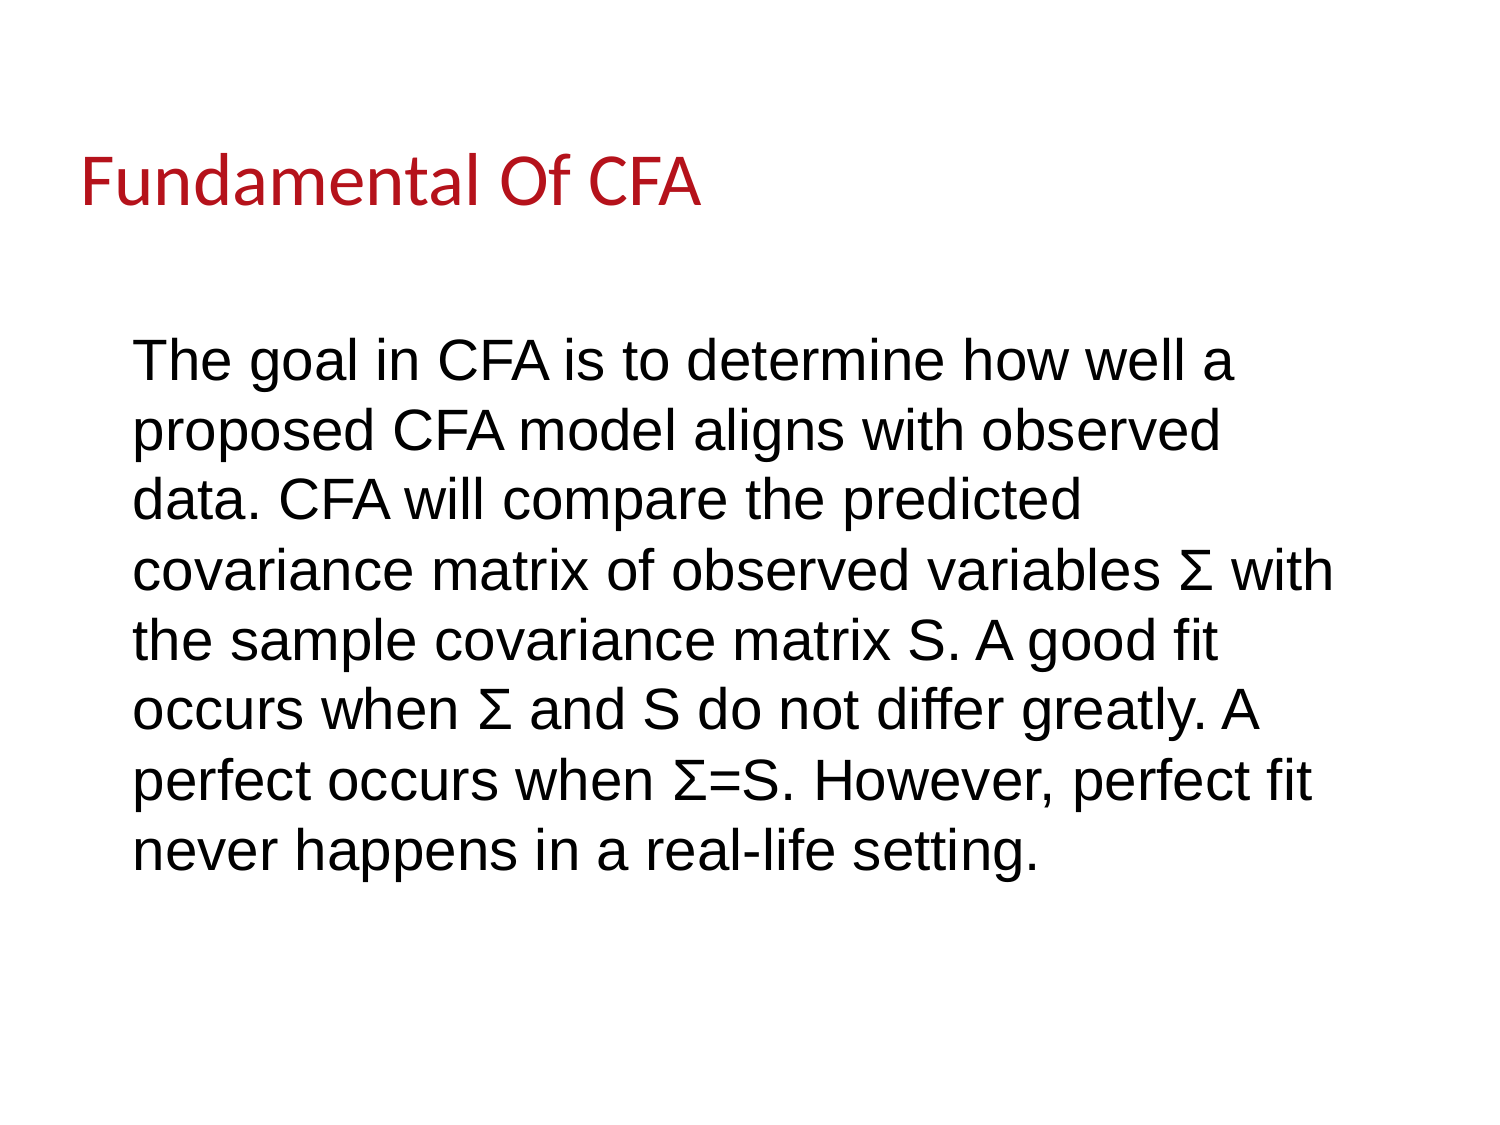

# Fundamental Of CFA
The goal in CFA is to determine how well a proposed CFA model aligns with observed data. CFA will compare the predicted covariance matrix of observed variables Σ with the sample covariance matrix S. A good fit occurs when Σ and S do not differ greatly. A perfect occurs when Σ=S. However, perfect fit never happens in a real-life setting.